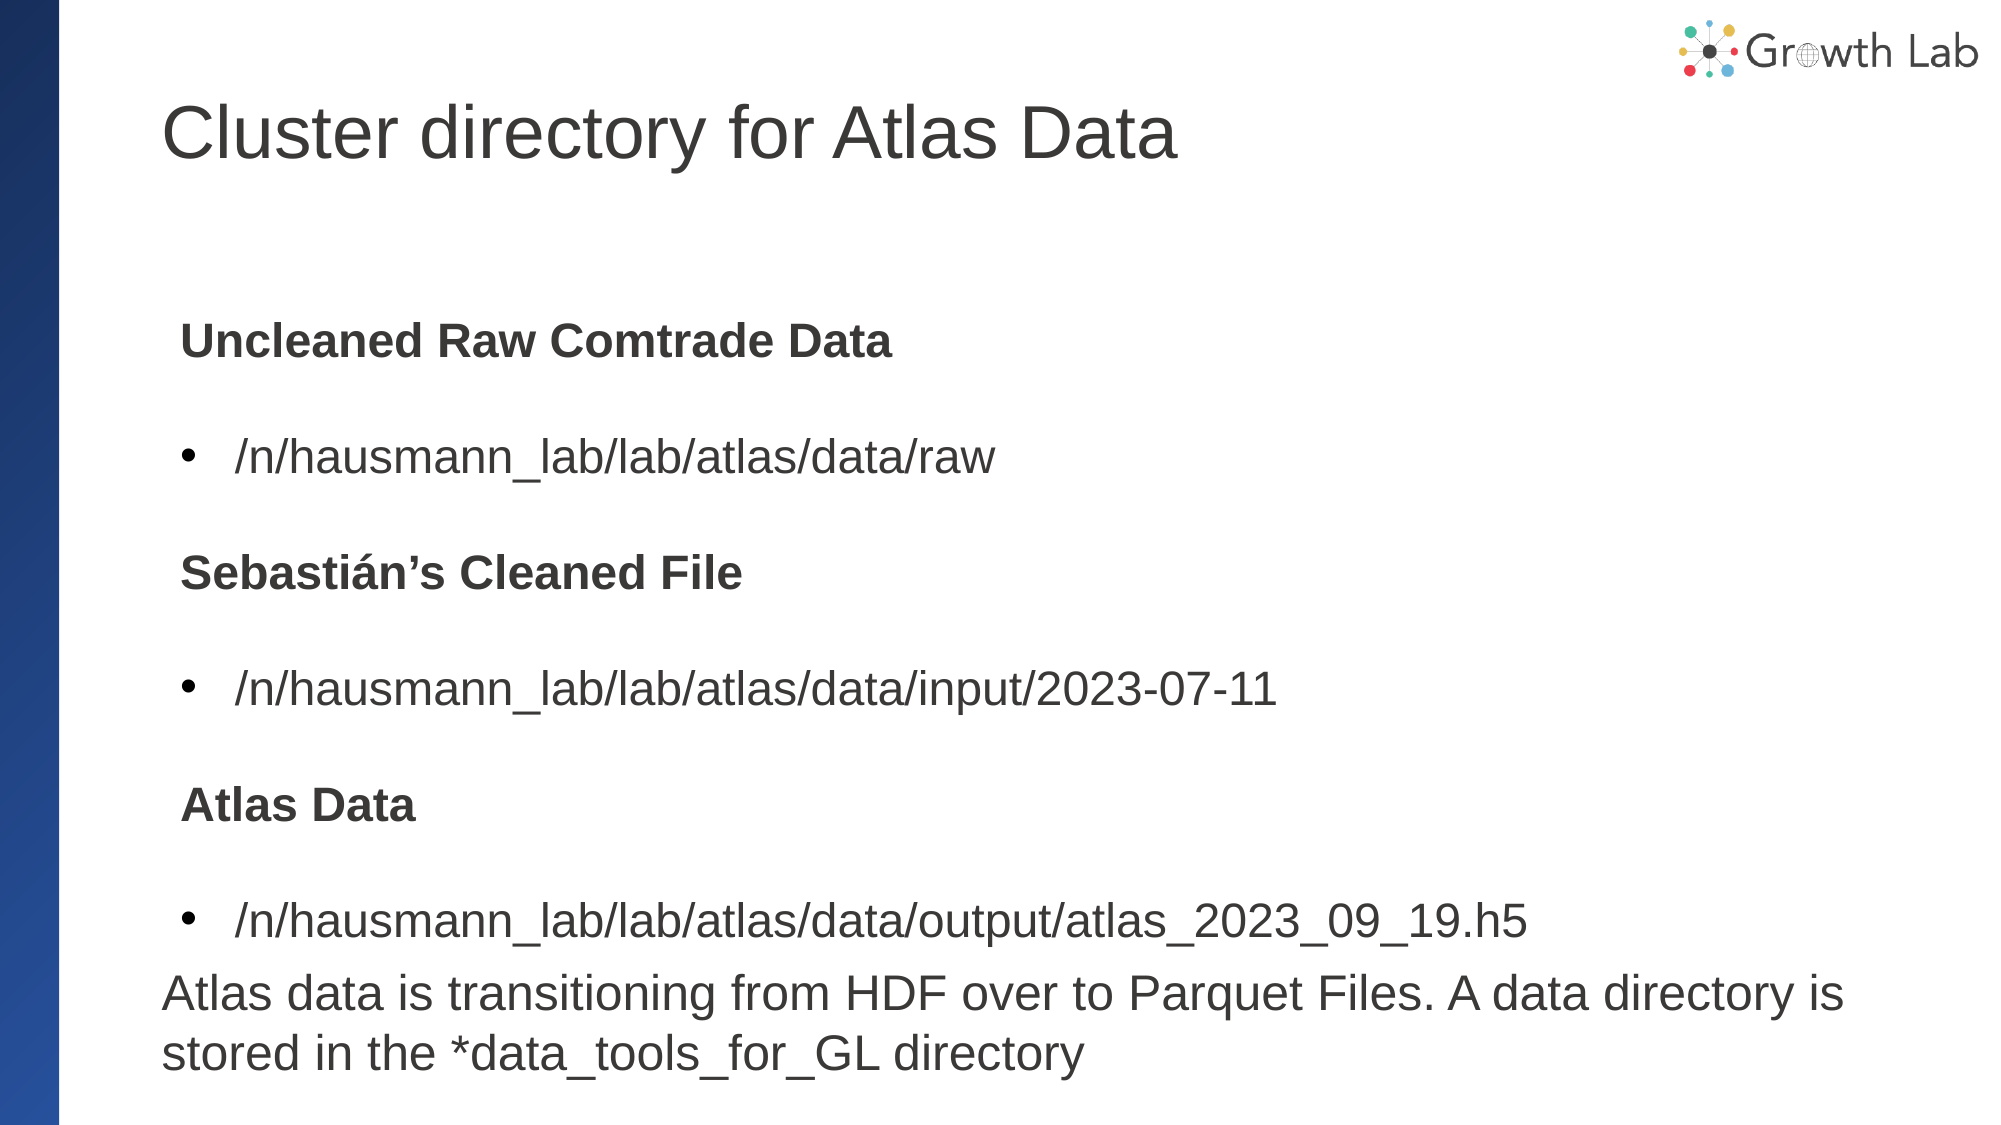

Cluster directory for Atlas Data
Uncleaned Raw Comtrade Data
/n/hausmann_lab/lab/atlas/data/raw
Sebastián’s Cleaned File
/n/hausmann_lab/lab/atlas/data/input/2023-07-11
Atlas Data
/n/hausmann_lab/lab/atlas/data/output/atlas_2023_09_19.h5
Atlas data is transitioning from HDF over to Parquet Files. A data directory is stored in the *data_tools_for_GL directory